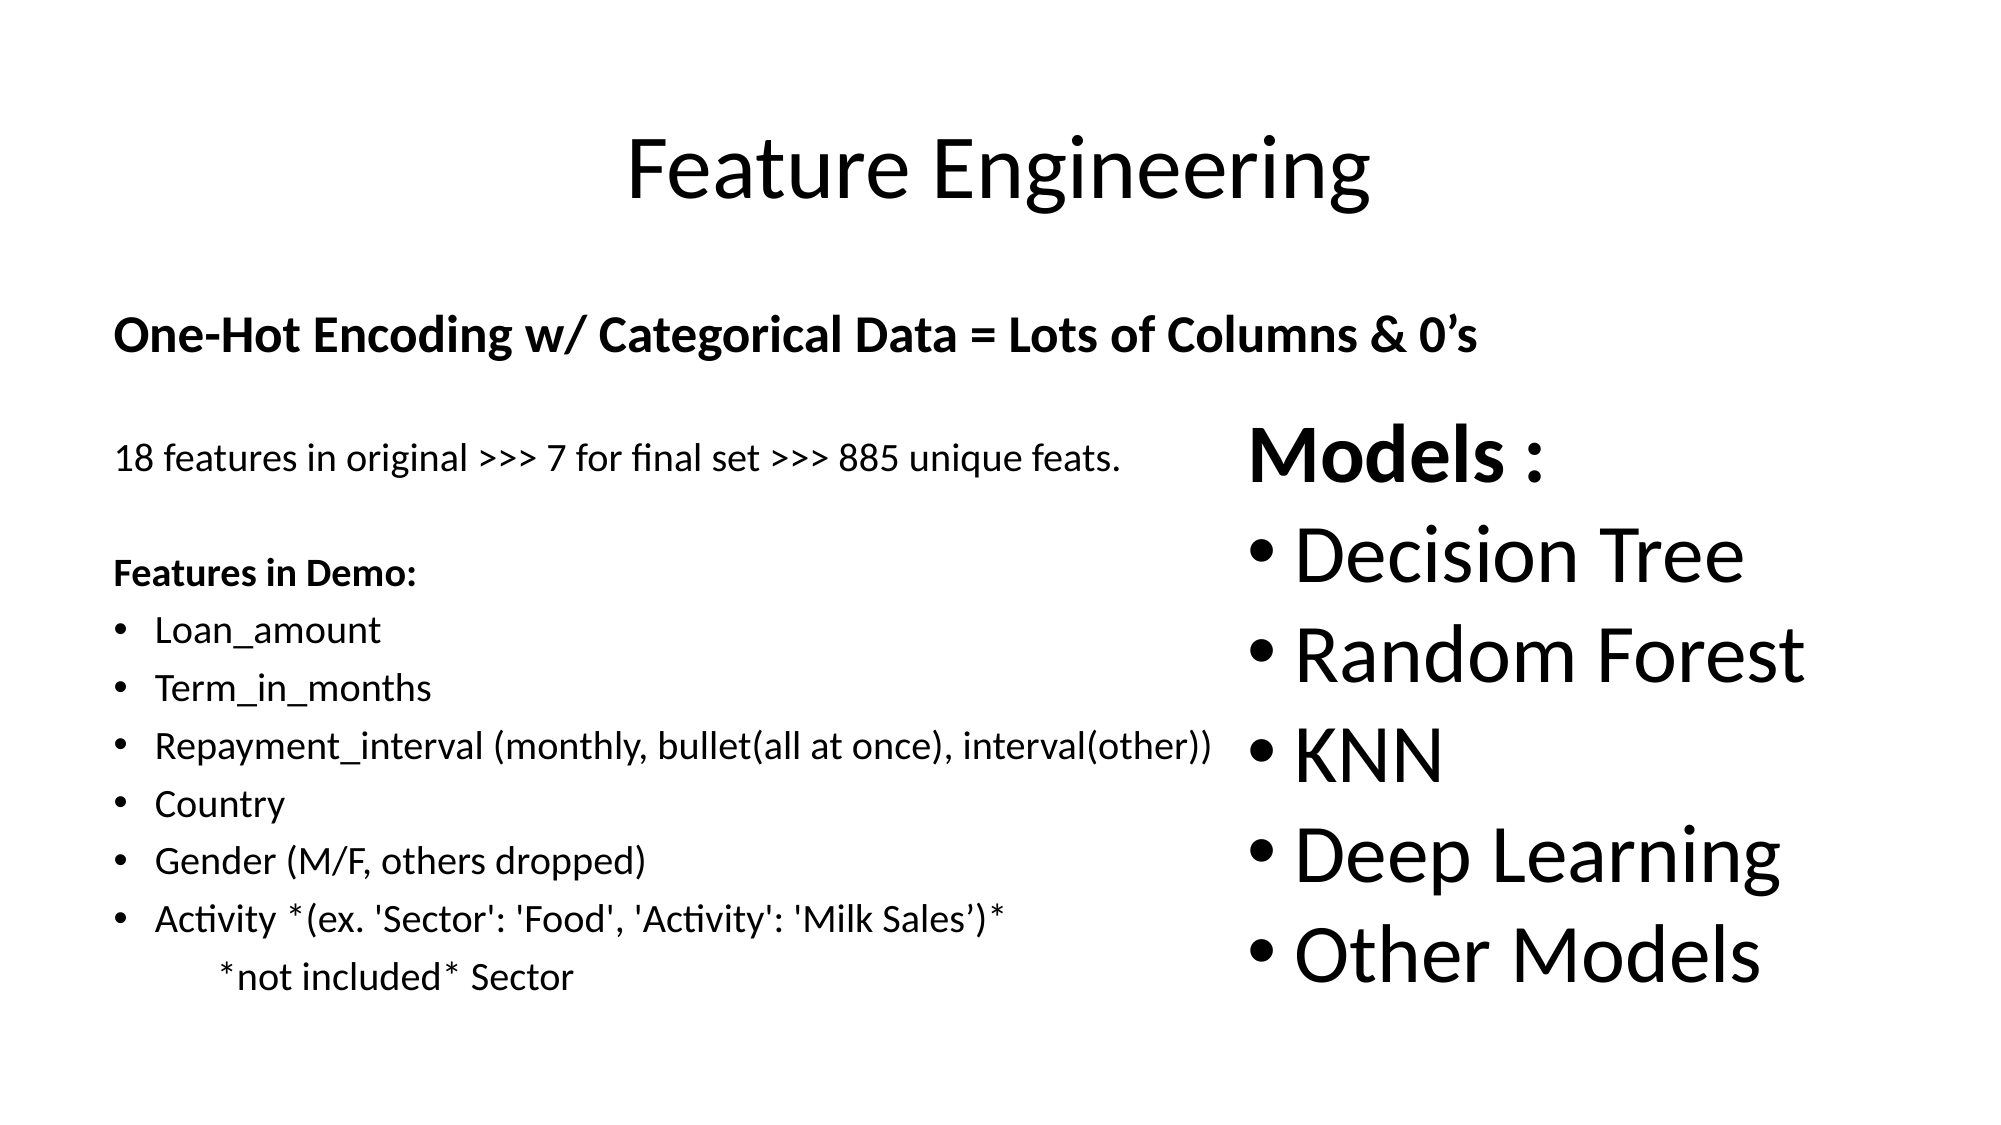

# Feature Engineering
One-Hot Encoding w/ Categorical Data = Lots of Columns & 0’s

18 features in original >>> 7 for final set >>> 885 unique feats.

Features in Demo:
Loan_amount
Term_in_months
Repayment_interval (monthly, bullet(all at once), interval(other))
Country
Gender (M/F, others dropped)
Activity *(ex. 'Sector': 'Food', 'Activity': 'Milk Sales’)*
	*not included* Sector
Models :
Decision Tree
Random Forest
KNN
Deep Learning
Other Models